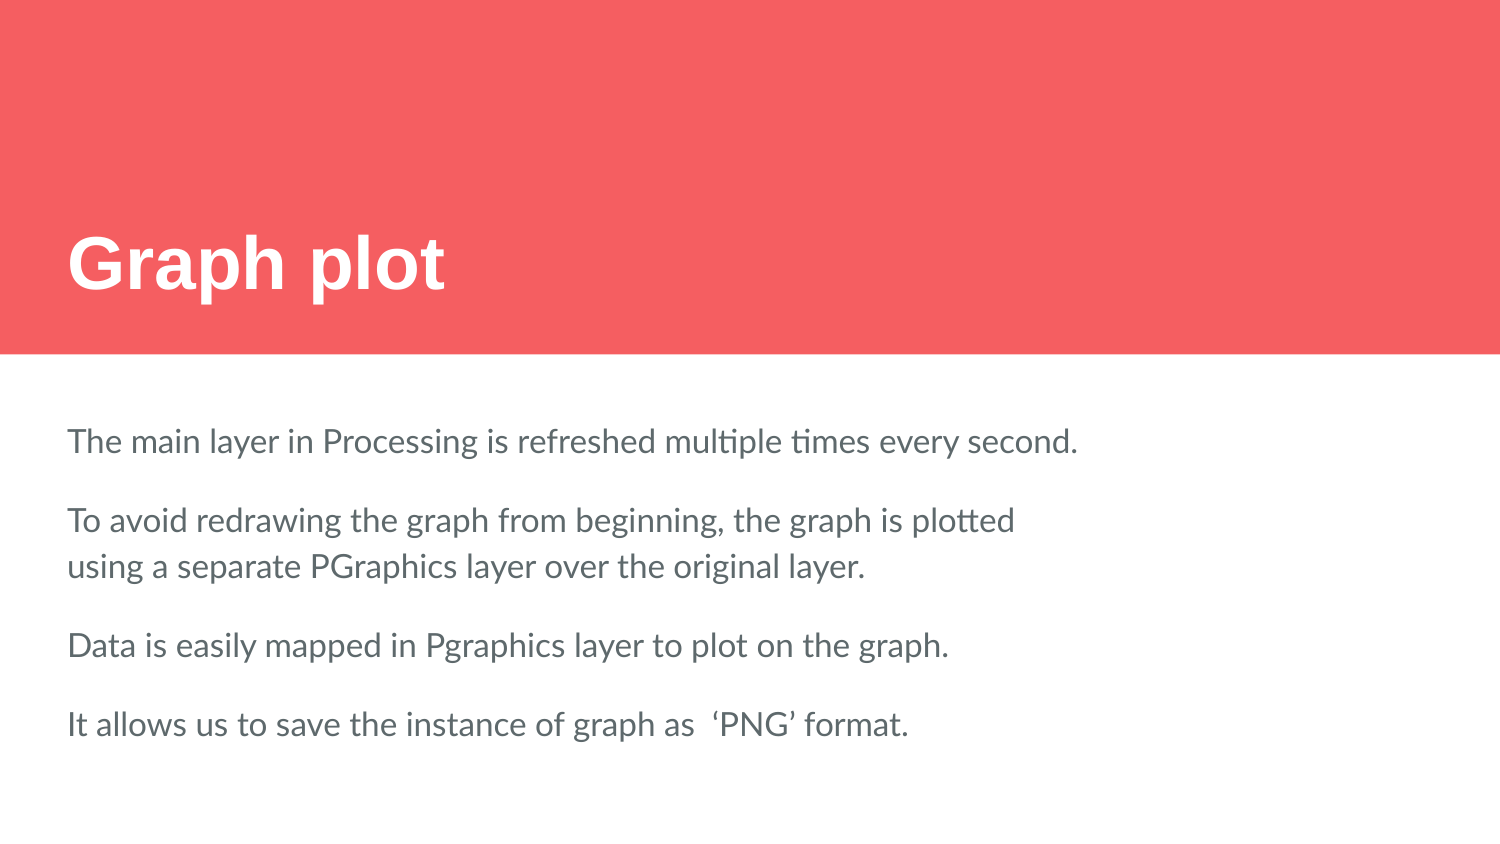

# Graph plot
The main layer in Processing is refreshed multiple times every second.
To avoid redrawing the graph from beginning, the graph is plotted using a separate PGraphics layer over the original layer.
Data is easily mapped in Pgraphics layer to plot on the graph.
It allows us to save the instance of graph as  ‘PNG’ format.